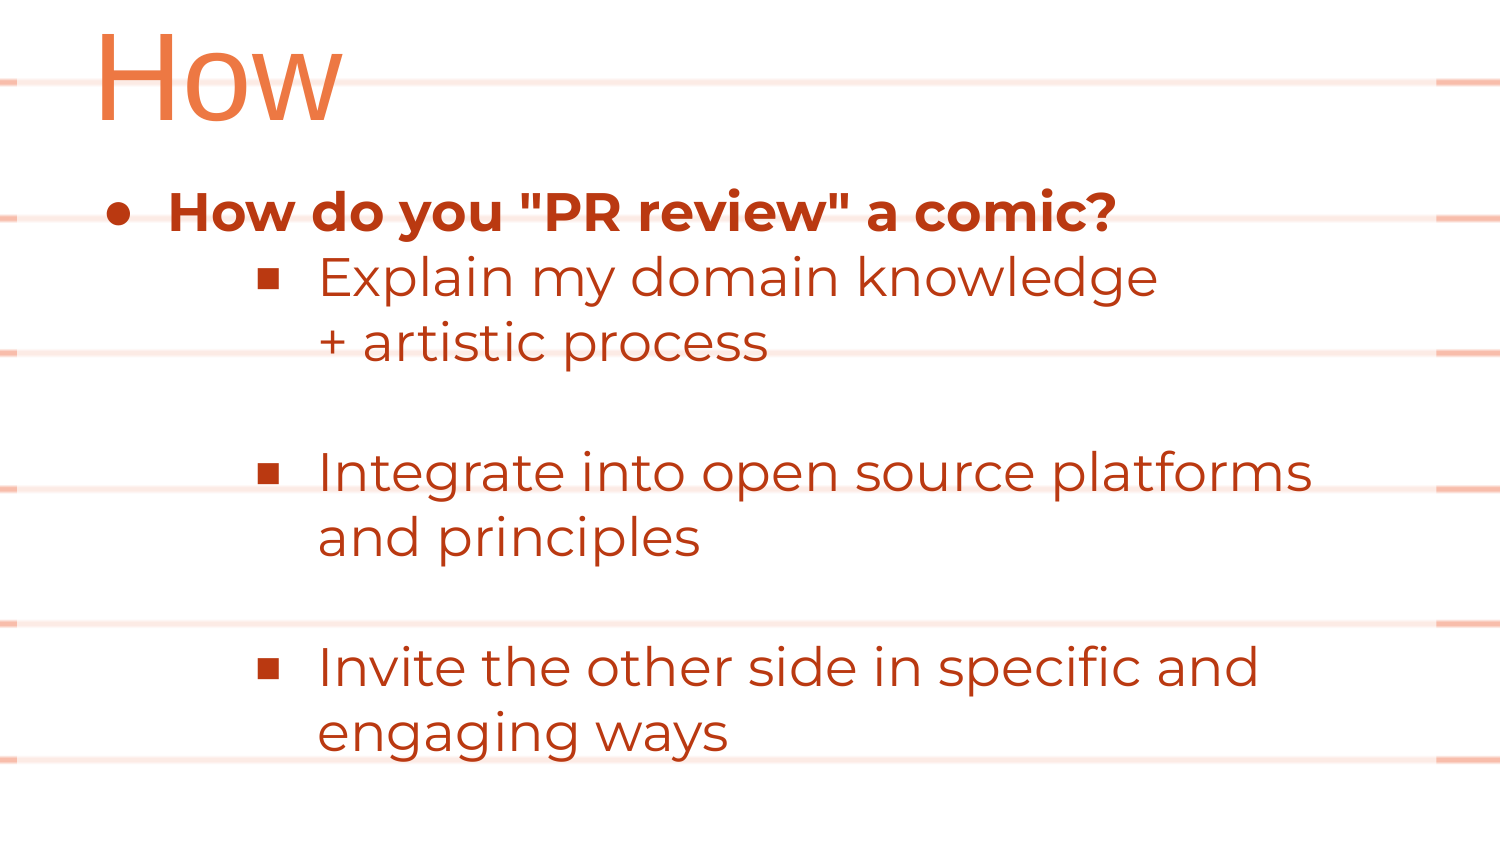

How

How do you "PR review" a comic?
Explain my domain knowledge
+ artistic process

Integrate into open source platforms and principles

Invite the other side in specific and engaging ways